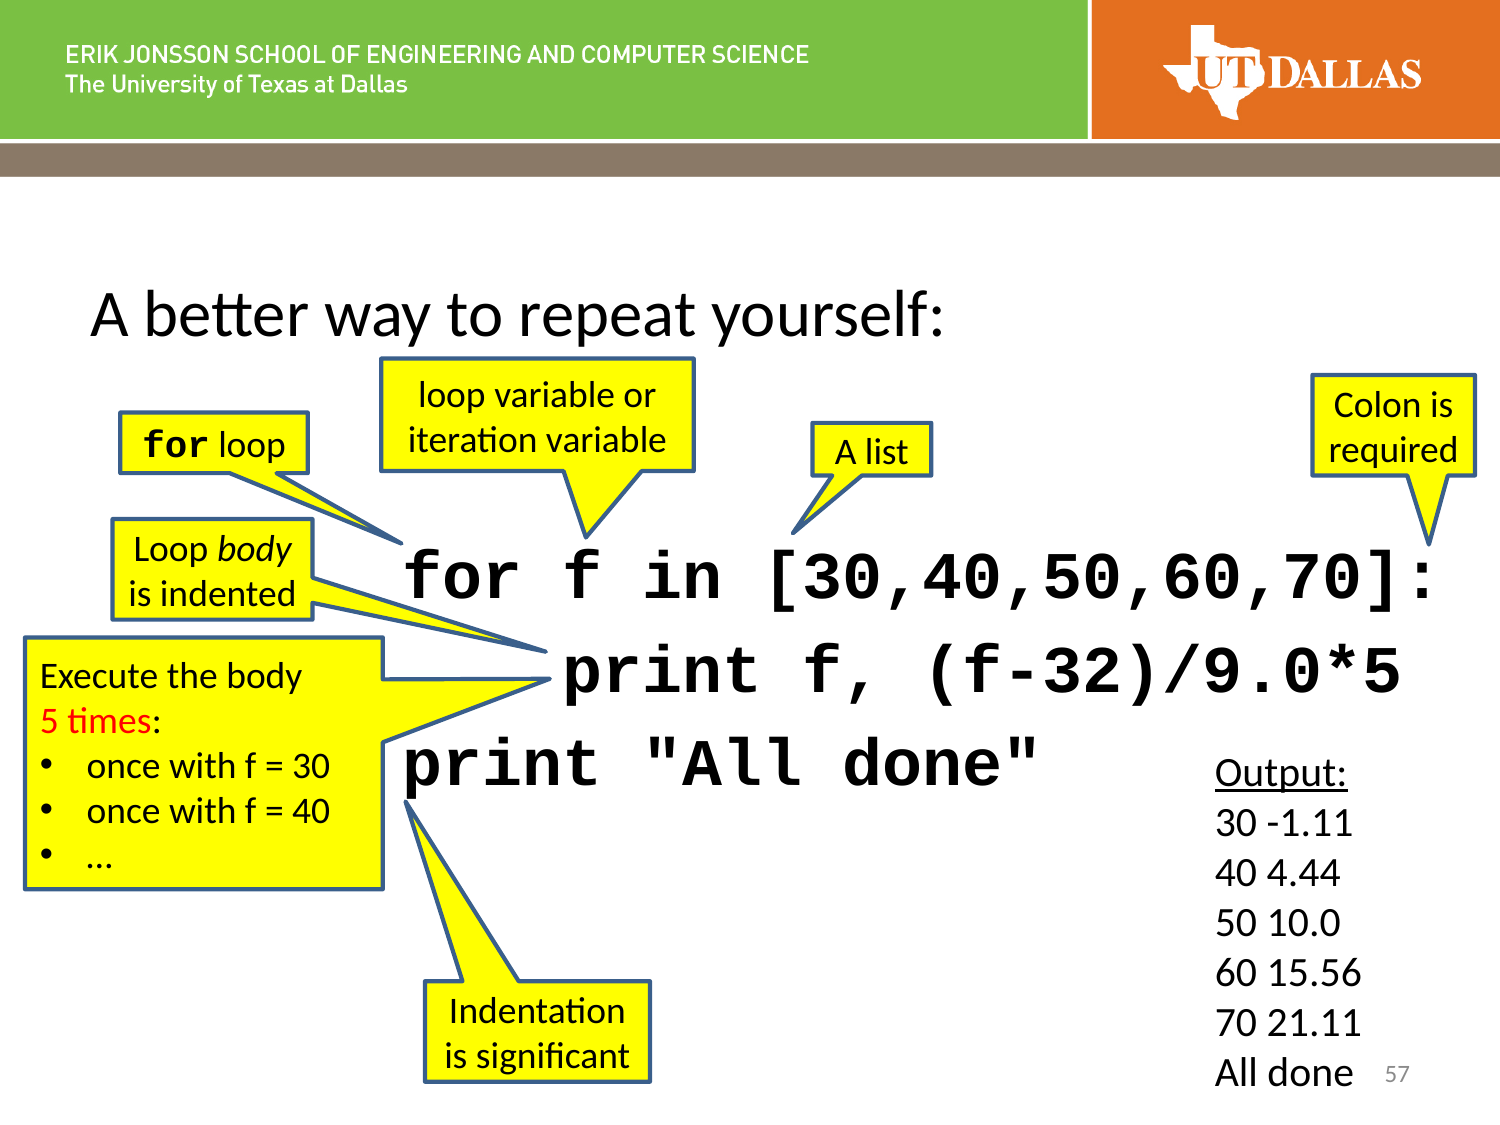

#
A better way to repeat yourself:
loop variable or
iteration variable
Colon is required
for loop
A list
Loop body
is indented
for f in [30,40,50,60,70]:
    print f, (f-32)/9.0*5
print "All done"
Execute the body
5 times:
once with f = 30
once with f = 40
…
Output:
30 -1.11
40 4.44
50 10.0
60 15.56
70 21.11
All done
Indentation
is significant
57